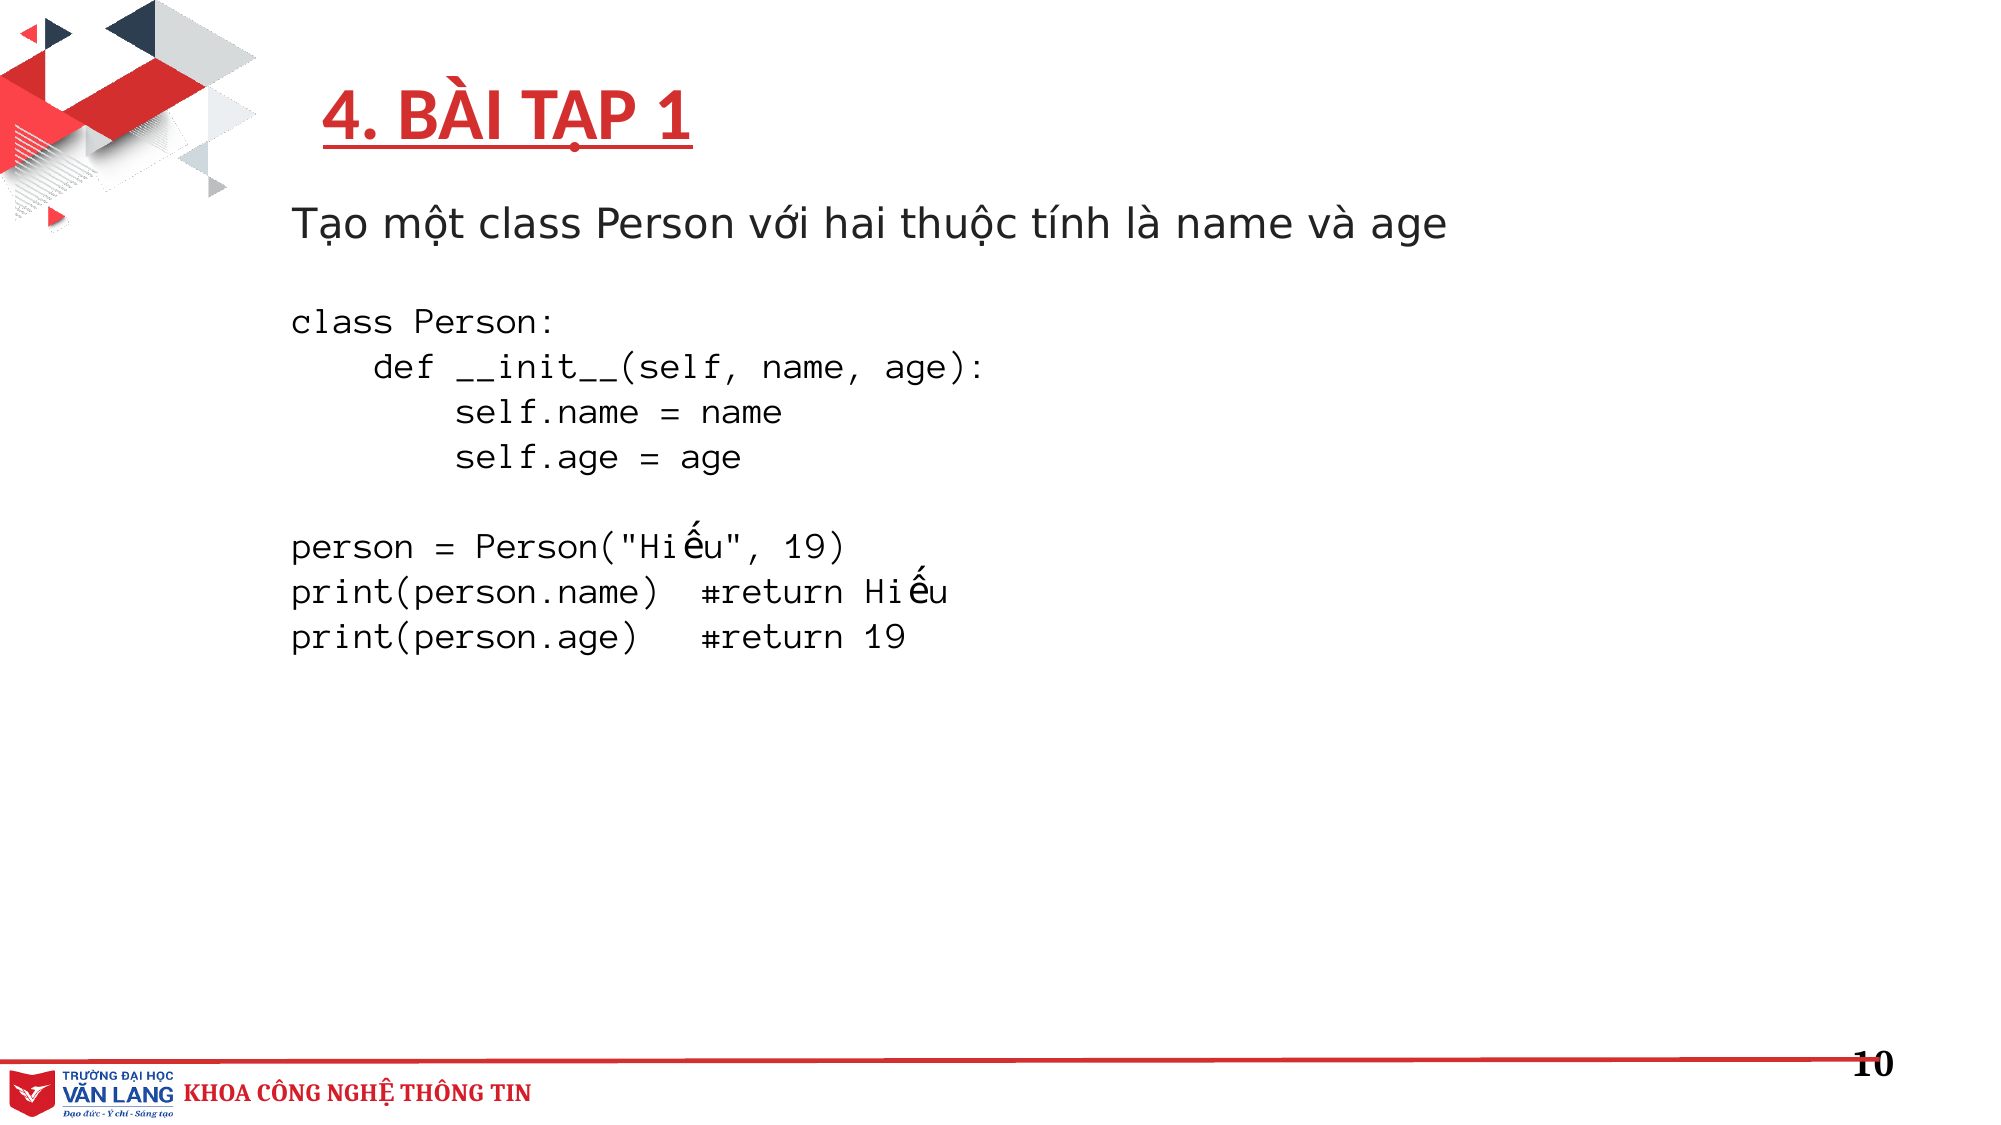

4. BÀI TẬP 1

Tạo một class Person với hai thuộc tính là name và age

class Person:
    def __init__(self, name, age):
        self.name = name
        self.age = age

person = Person("Hiếu", 19)
print(person.name)  #return Hiếu
print(person.age)   #return 19